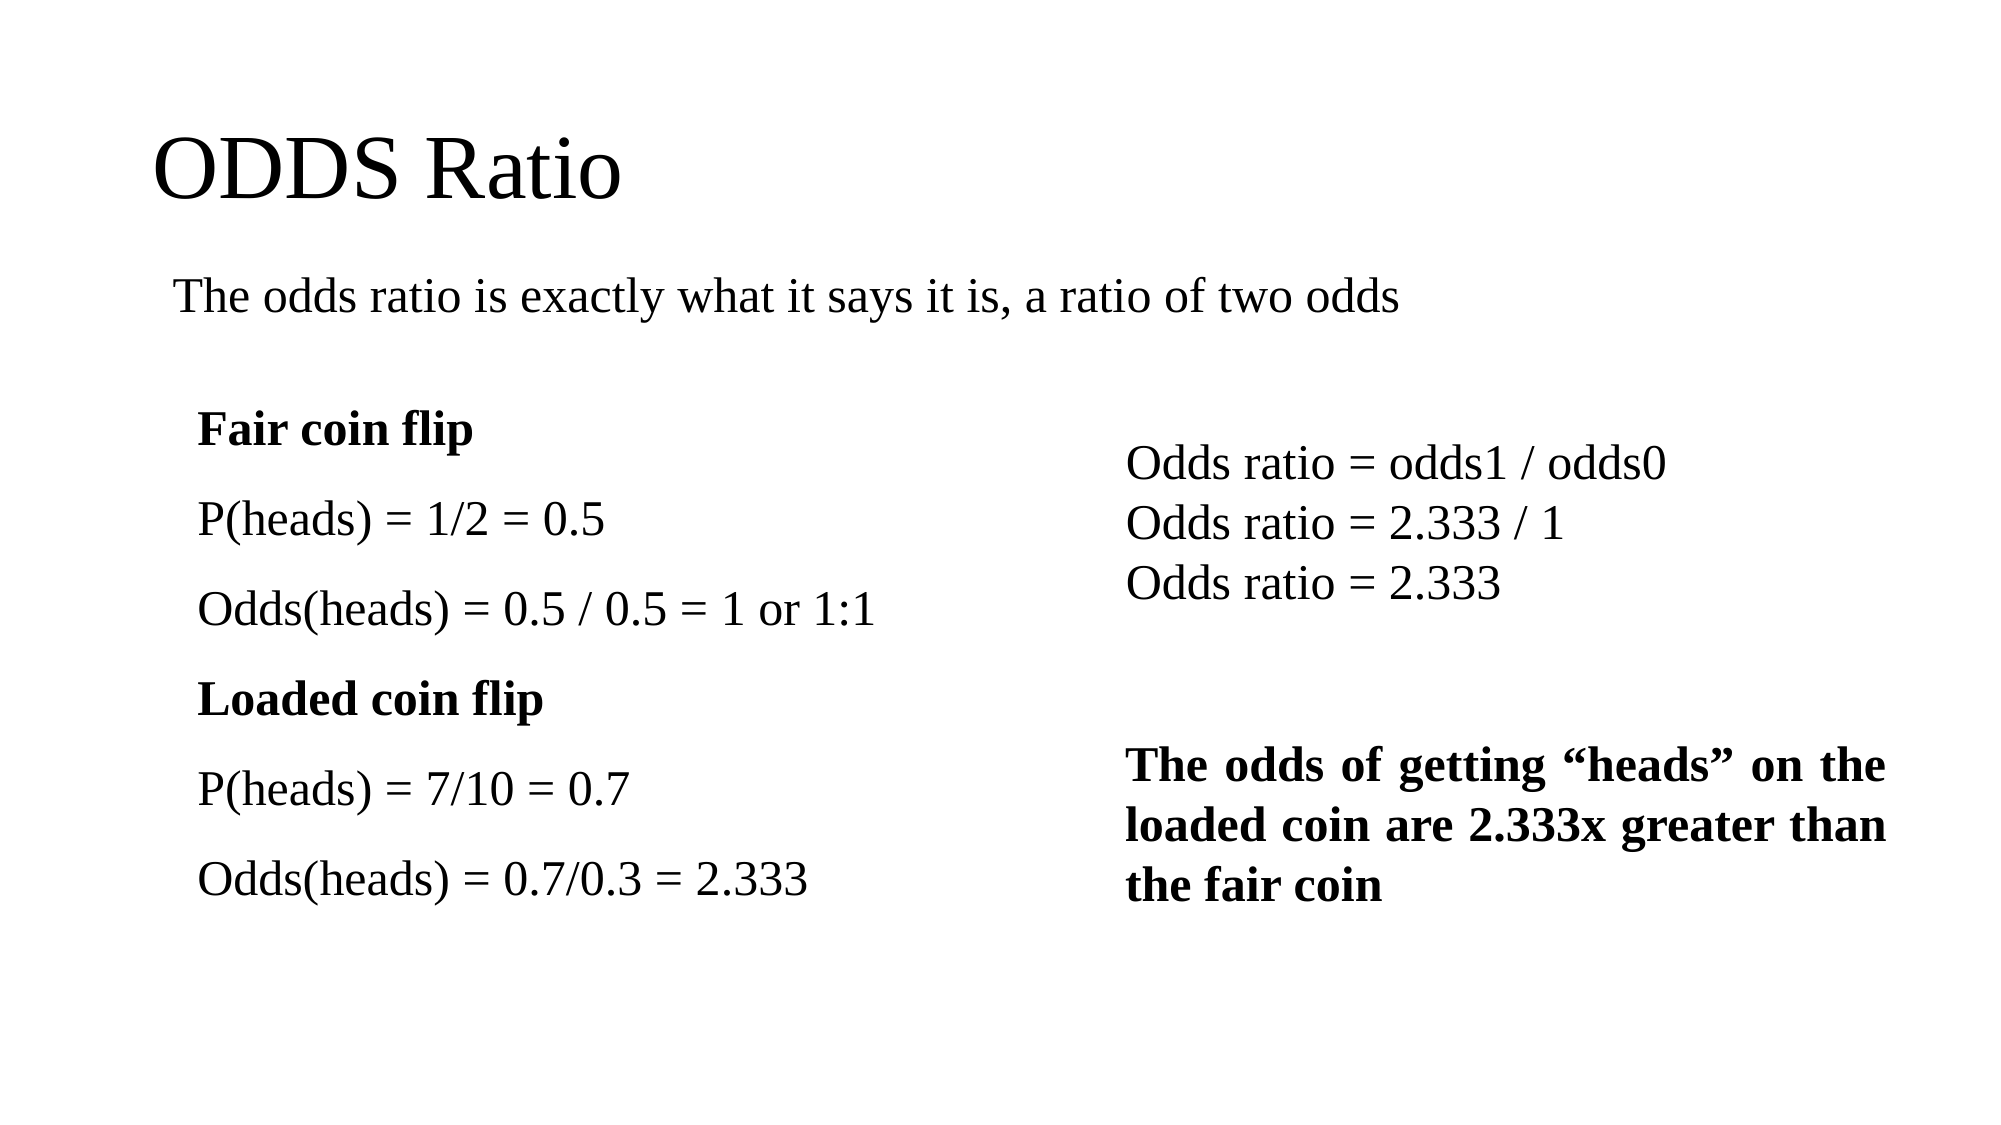

# ODDS Ratio
The odds ratio is exactly what it says it is, a ratio of two odds
Fair coin flip
P(heads) = 1/2 = 0.5
Odds(heads) = 0.5 / 0.5 = 1 or 1:1
Loaded coin flip
P(heads) = 7/10 = 0.7
Odds(heads) = 0.7/0.3 = 2.333
Odds ratio = odds1 / odds0
Odds ratio = 2.333 / 1
Odds ratio = 2.333

The odds of getting “heads” on the loaded coin are 2.333x greater than the fair coin